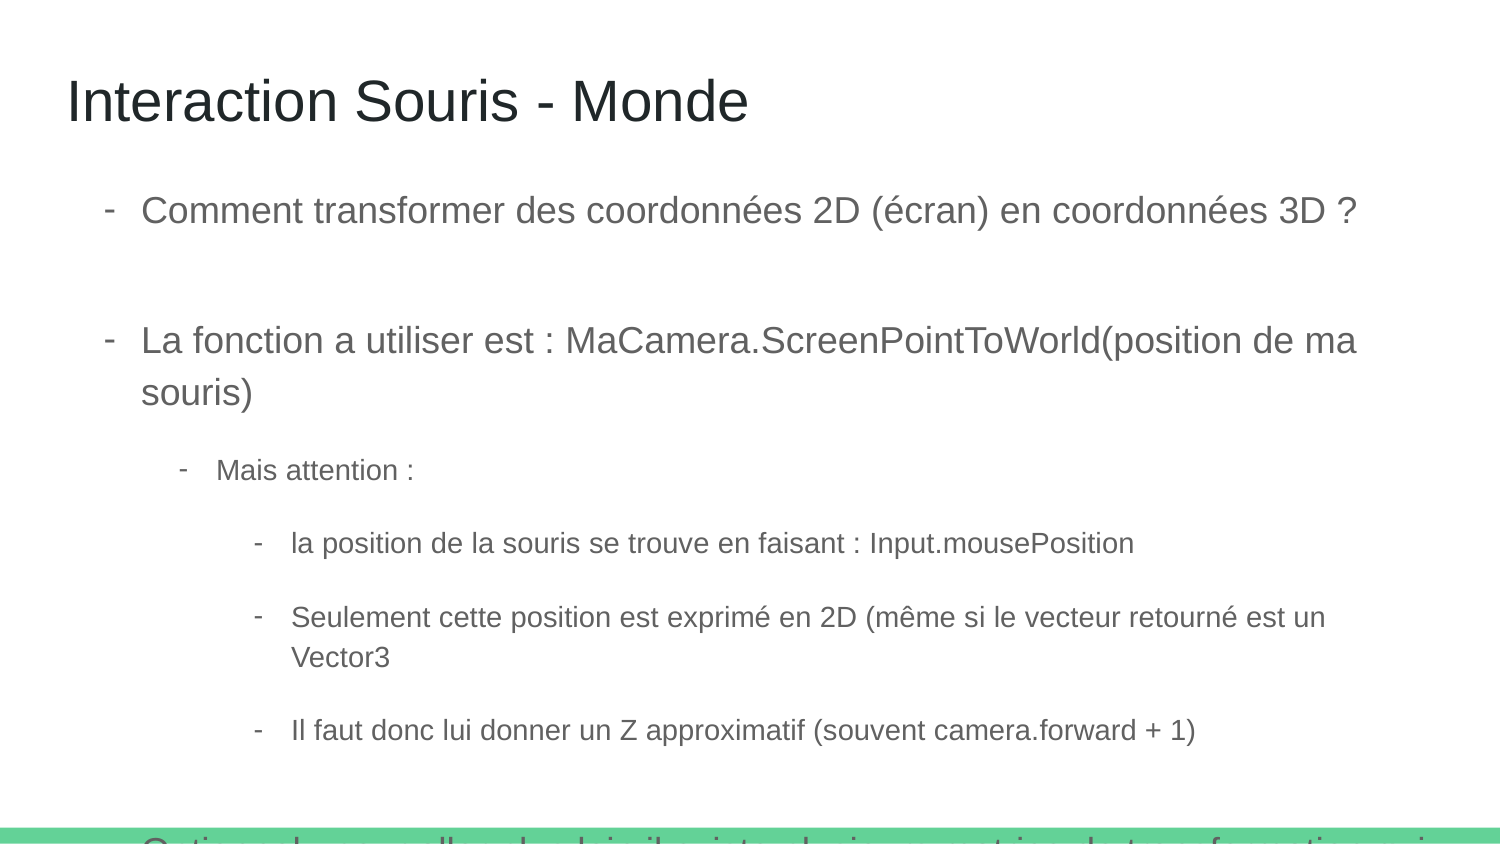

# Interaction Souris - Monde
Comment transformer des coordonnées 2D (écran) en coordonnées 3D ?
La fonction a utiliser est : MaCamera.ScreenPointToWorld(position de ma souris)
Mais attention :
la position de la souris se trouve en faisant : Input.mousePosition
Seulement cette position est exprimé en 2D (même si le vecteur retourné est un Vector3
Il faut donc lui donner un Z approximatif (souvent camera.forward + 1)
Optionnel : pour aller plus loin il existe plusieurs matrice de transformation qui servent à définir la transformation espace 2D → 3D (OpenGL)
MatriceView qui définit l’espace 2D de l’écran
MatriceTransform qui définit la matrice de passage 2D → 3D
MatriceObjet (ou monde) qui définit la position dans l’espace 3D